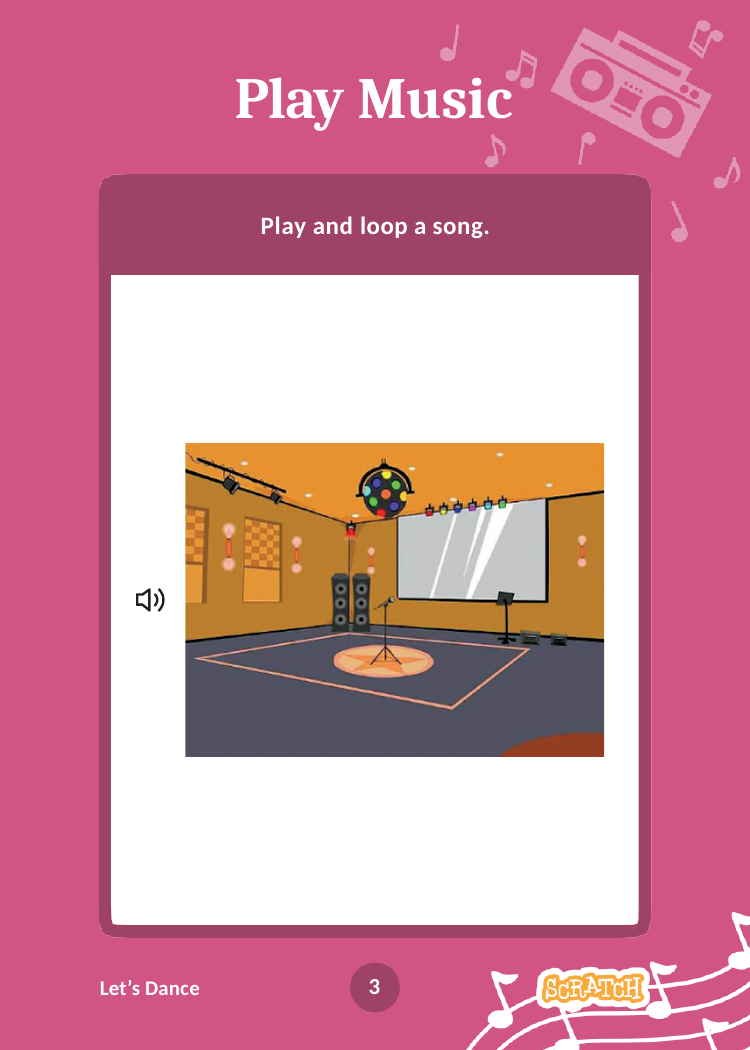

Dance Party!

# Play Music

Play and loop a song.

3
Let’s Dance